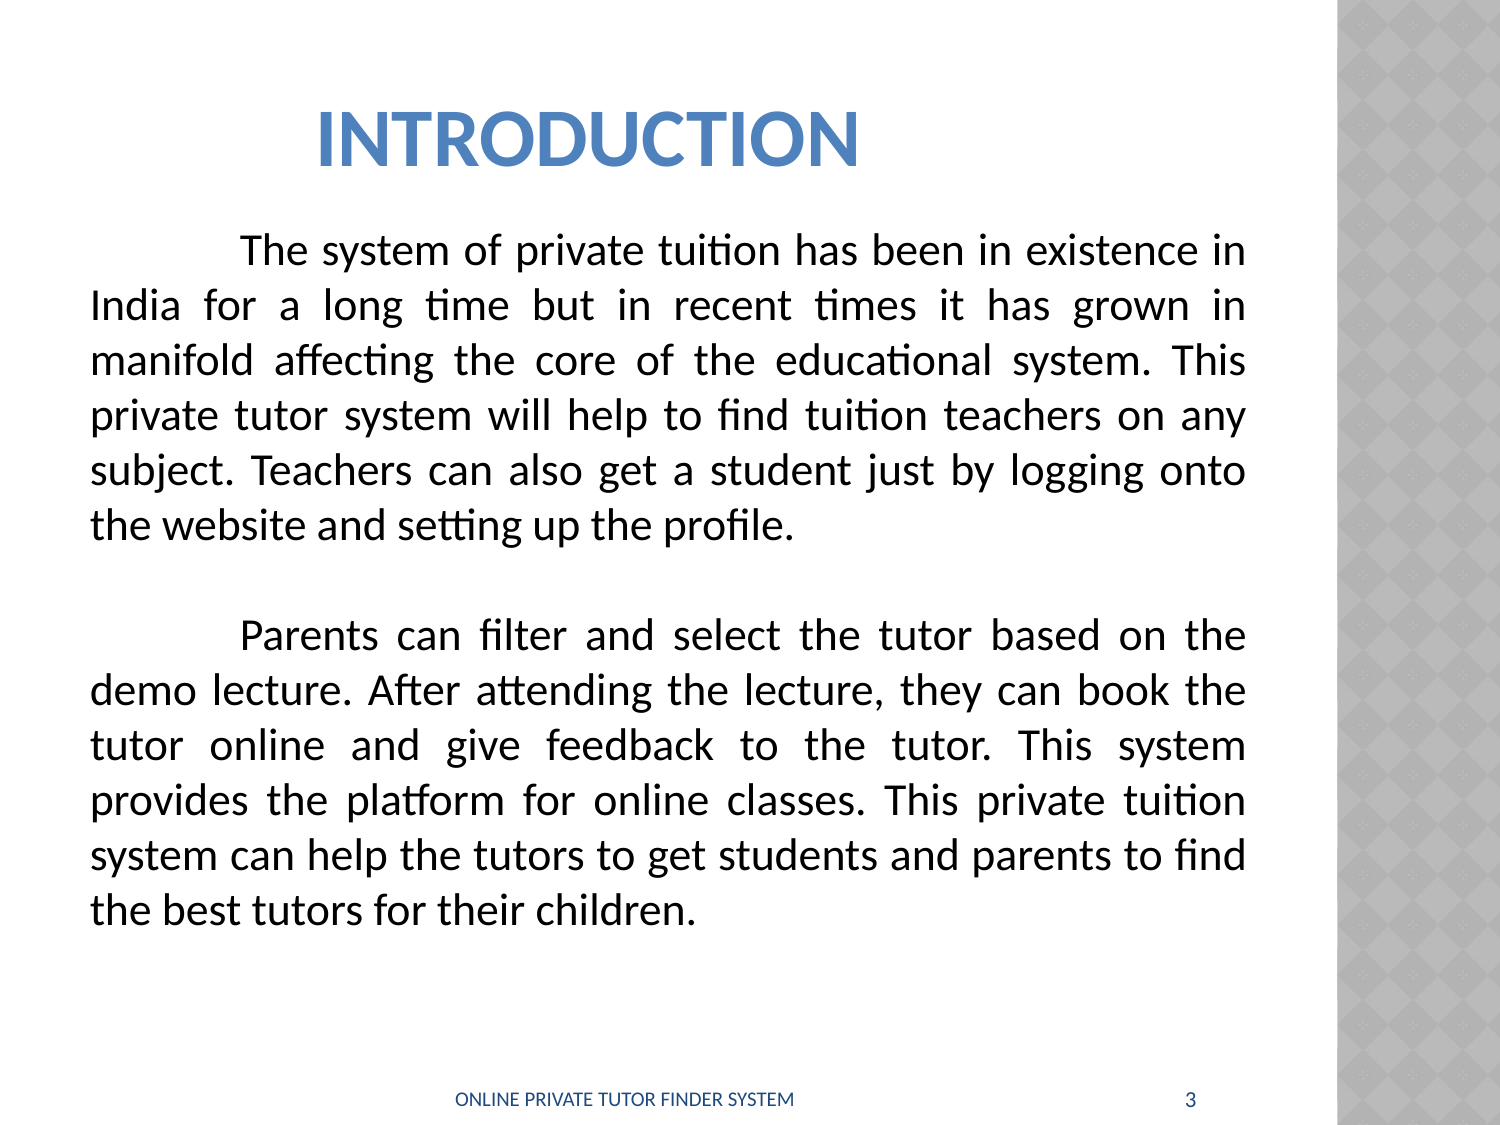

# introduction
	The system of private tuition has been in existence in India for a long time but in recent times it has grown in manifold affecting the core of the educational system. This private tutor system will help to find tuition teachers on any subject. Teachers can also get a student just by logging onto the website and setting up the profile.

	Parents can filter and select the tutor based on the demo lecture. After attending the lecture, they can book the tutor online and give feedback to the tutor. This system provides the platform for online classes. This private tuition system can help the tutors to get students and parents to find the best tutors for their children.
ONLINE PRIVATE TUTOR FINDER SYSTEM
3